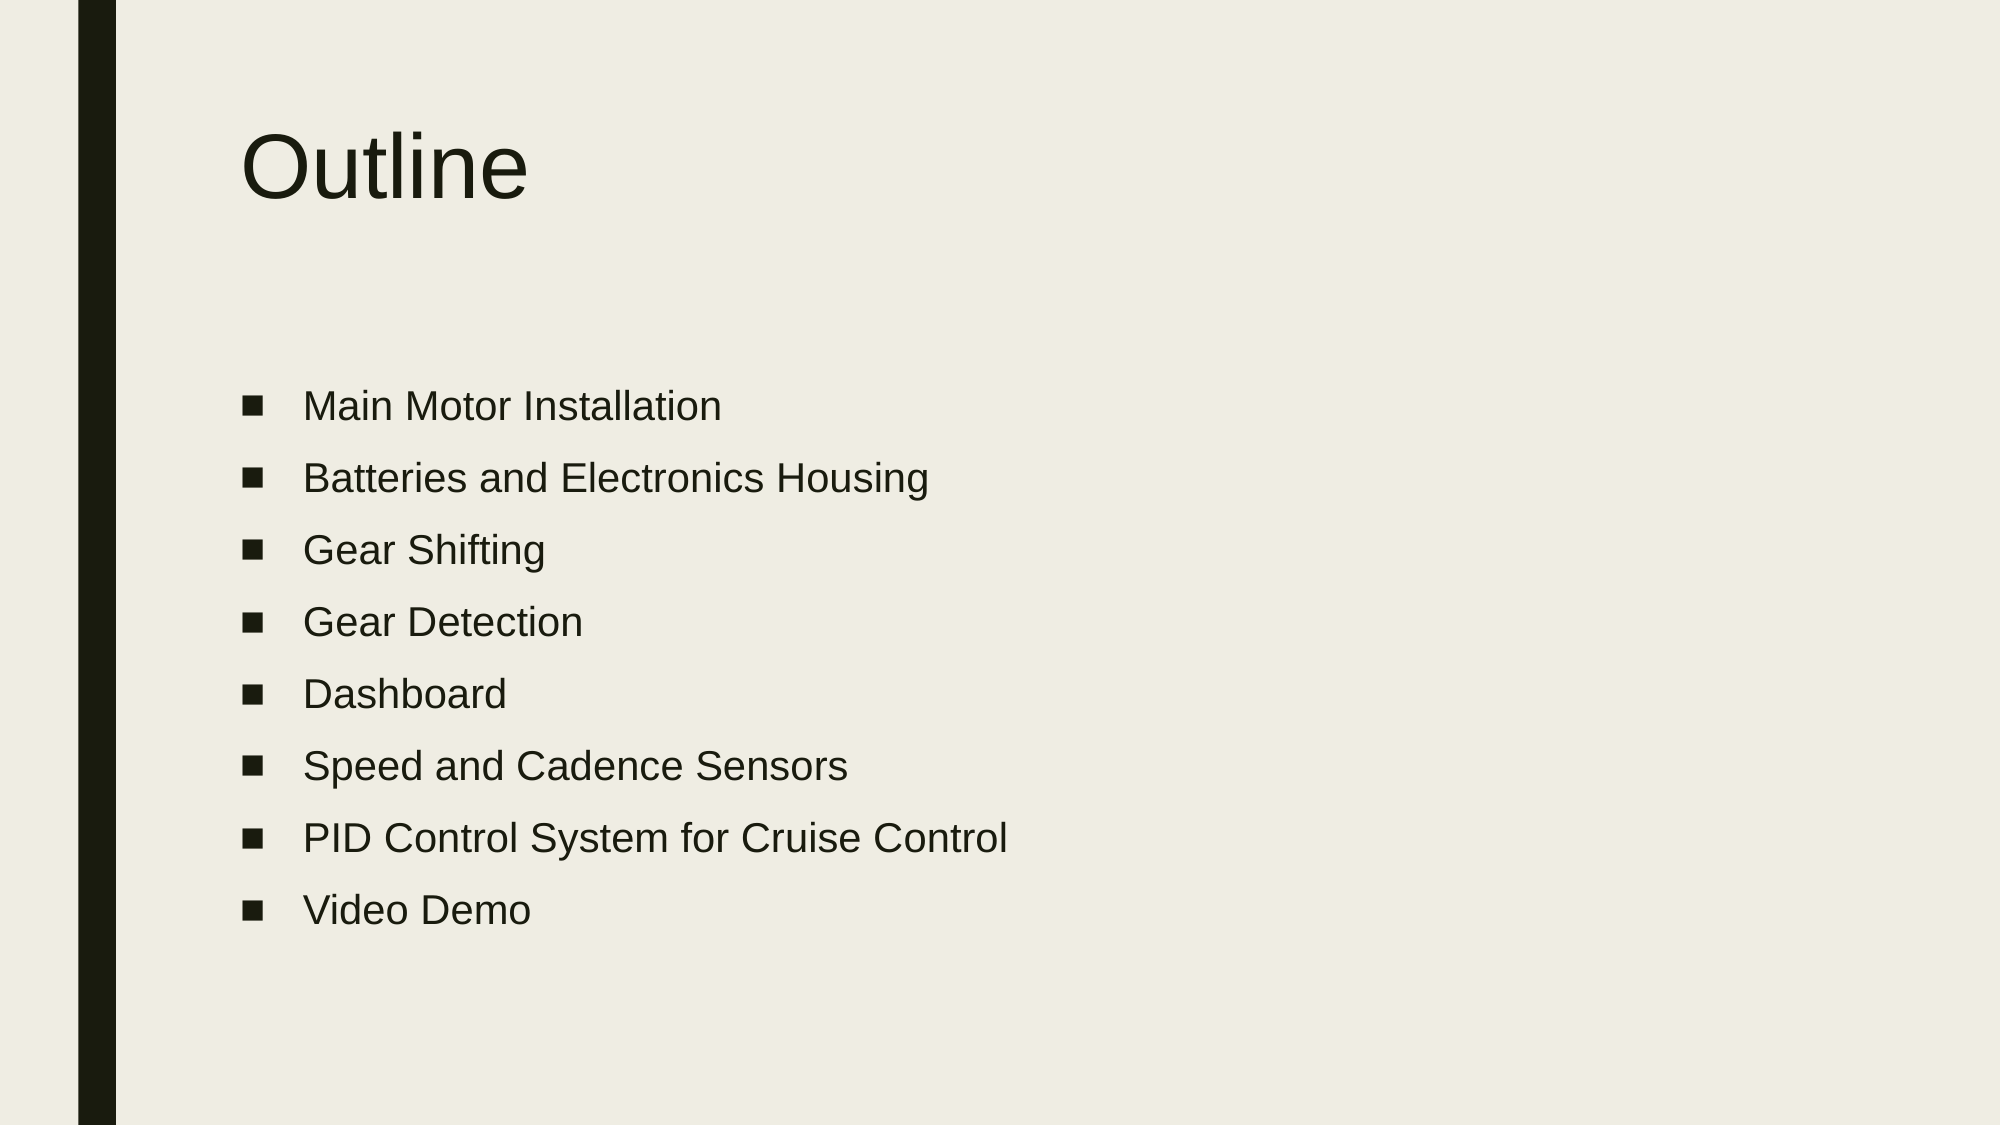

# Outline
Main Motor Installation
Batteries and Electronics Housing
Gear Shifting
Gear Detection
Dashboard
Speed and Cadence Sensors
PID Control System for Cruise Control
Video Demo